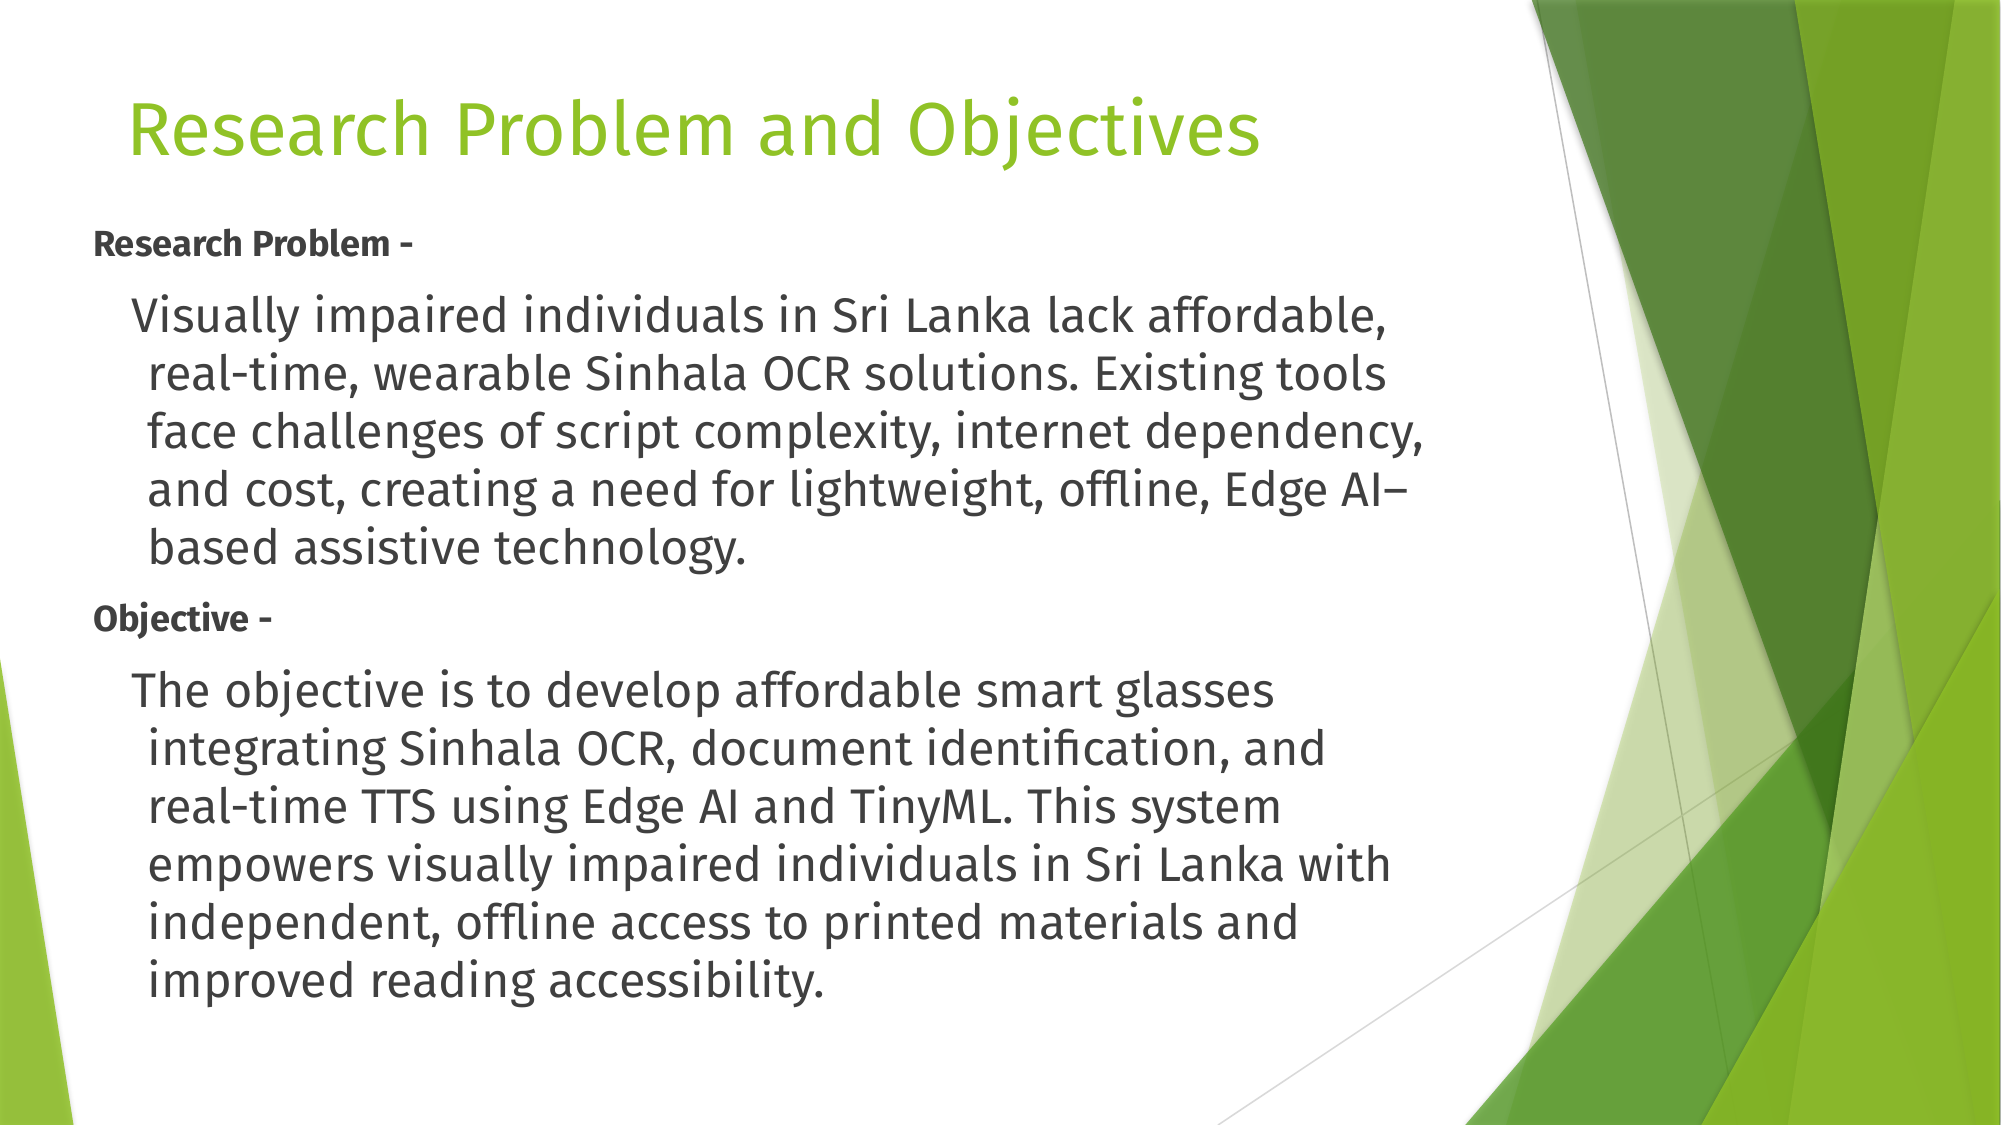

# Research Problem and Objectives
Research Problem -
   Visually impaired individuals in Sri Lanka lack affordable, real-time, wearable Sinhala OCR solutions. Existing tools face challenges of script complexity, internet dependency, and cost, creating a need for lightweight, offline, Edge AI–based assistive technology.
Objective -
   The objective is to develop affordable smart glasses integrating Sinhala OCR, document identification, and real-time TTS using Edge AI and TinyML. This system empowers visually impaired individuals in Sri Lanka with independent, offline access to printed materials and improved reading accessibility.